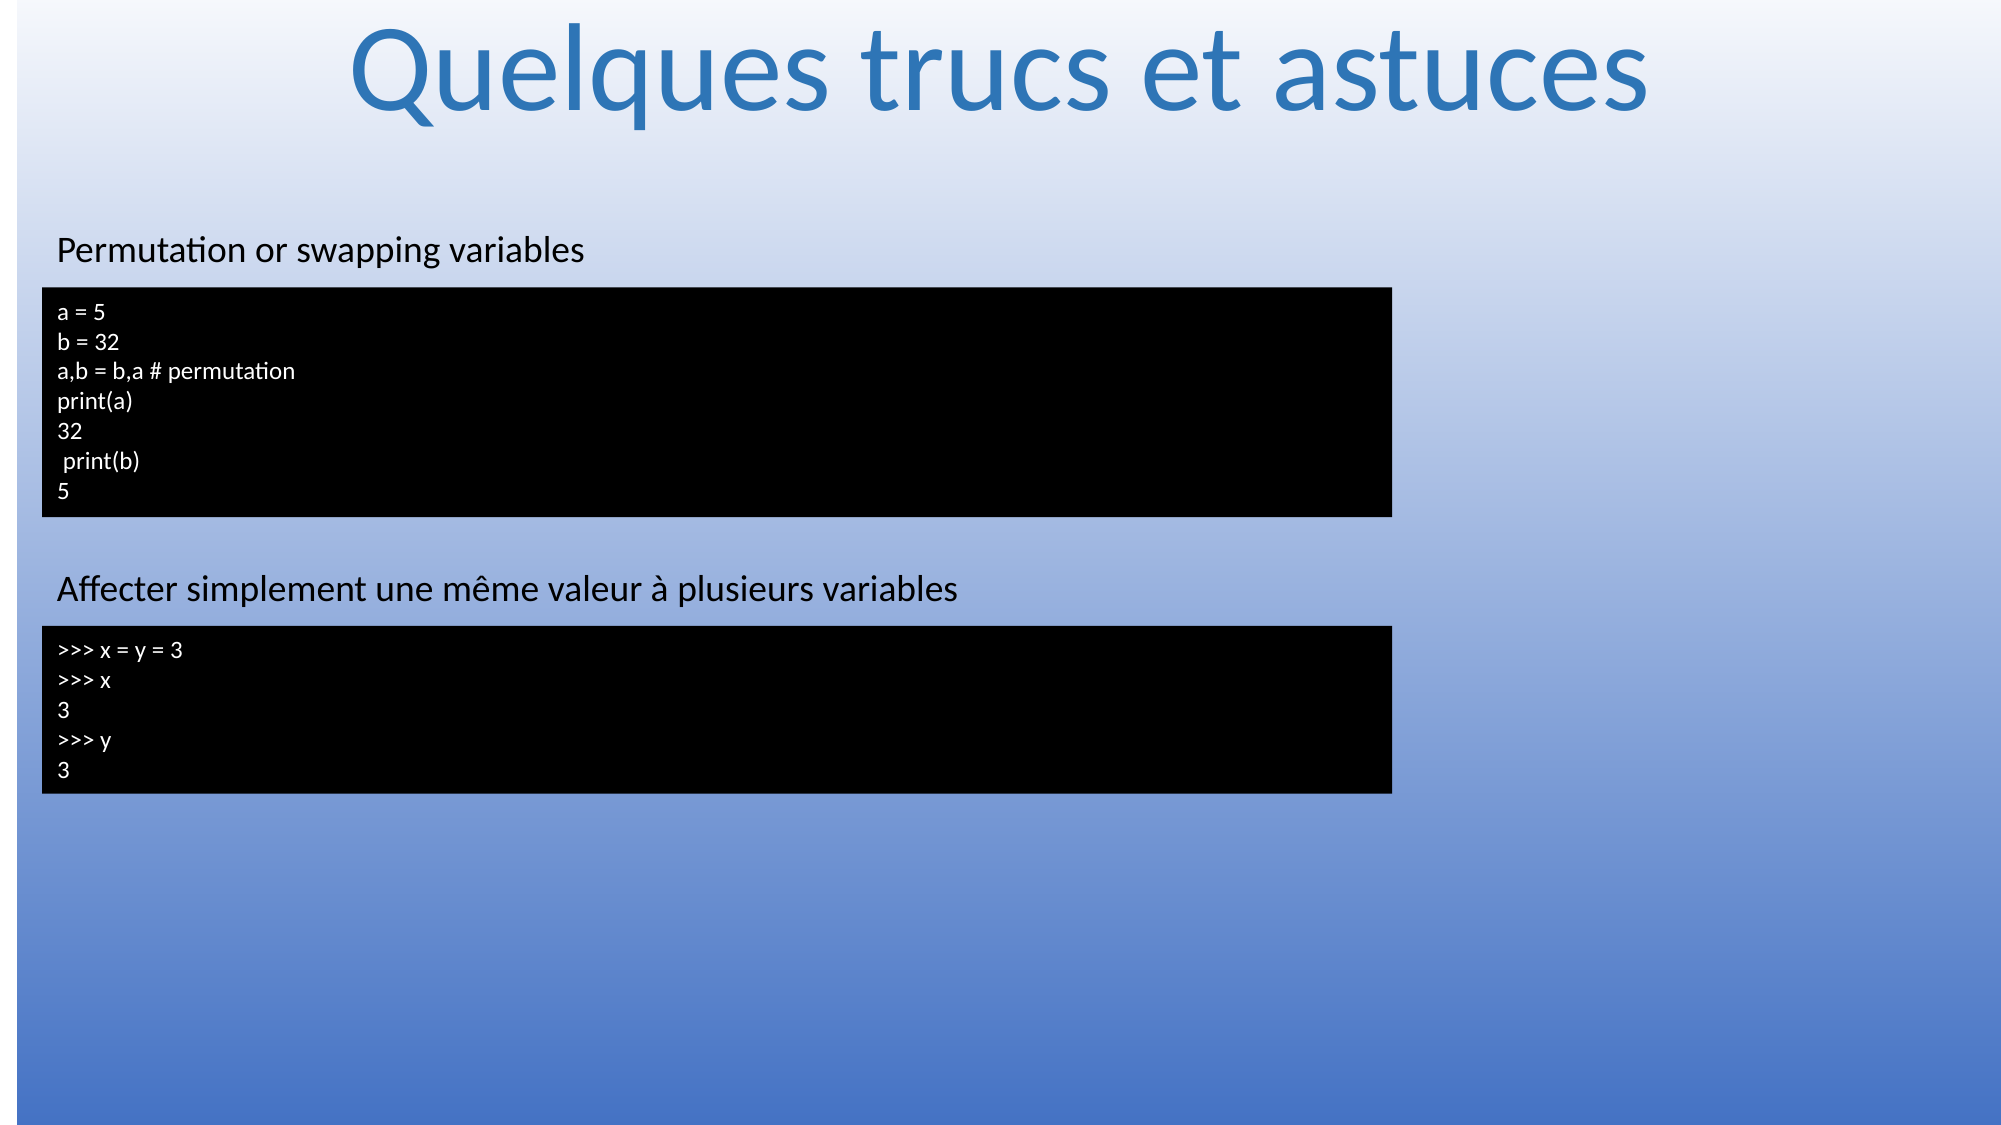

# Quelques trucs et astuces

Permutation or swapping variables
a = 5
b = 32
a,b = b,a # permutation
print(a)
32
 print(b)
5
Affecter simplement une même valeur à plusieurs variables
>>> x = y = 3
>>> x
3
>>> y
3